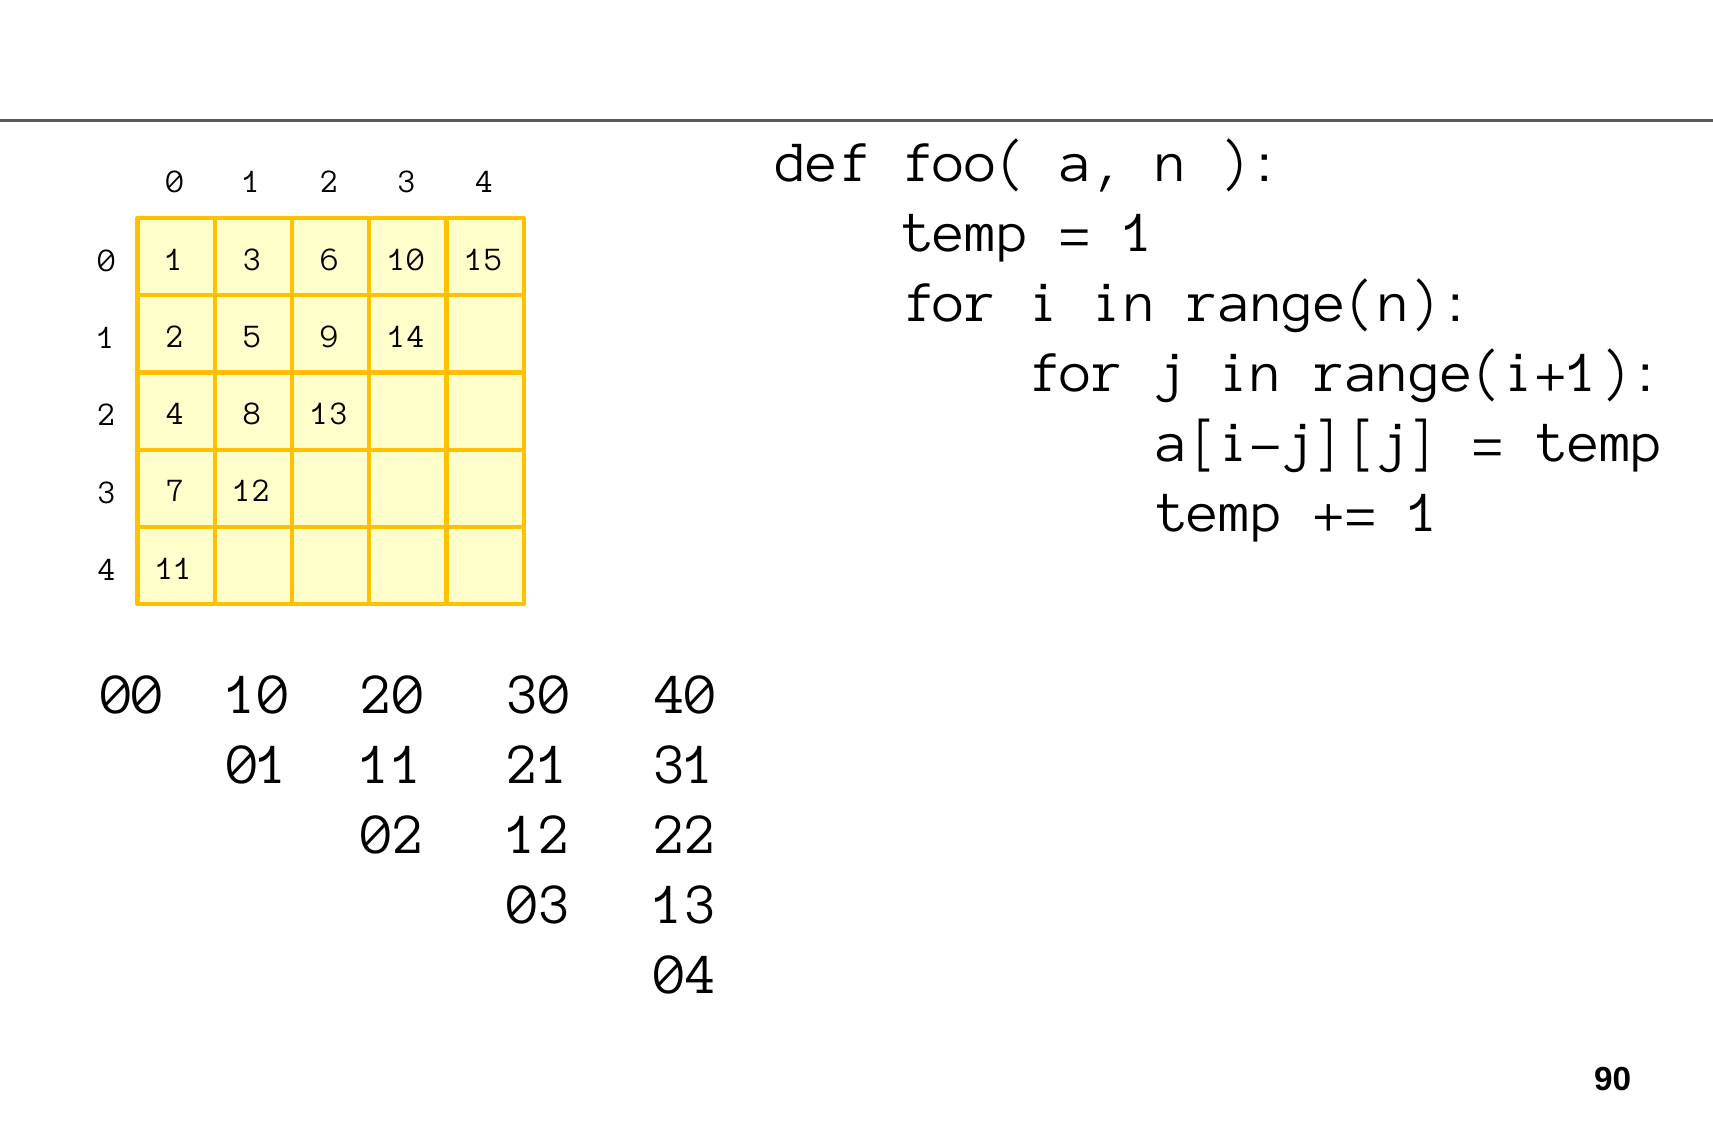

def foo( a, n ):
    temp = 1
    for i in range(n):
        for j in range(i+1):
            a[i-j][j] = temp
            temp += 1

0
1
2
3
4
1
3
6
10
15
0
2
5
9
14

1
4
8
13

2
7
12

3
11

4
20
11
02
40
31
22
13
04
10
01
30
21
12
03
00